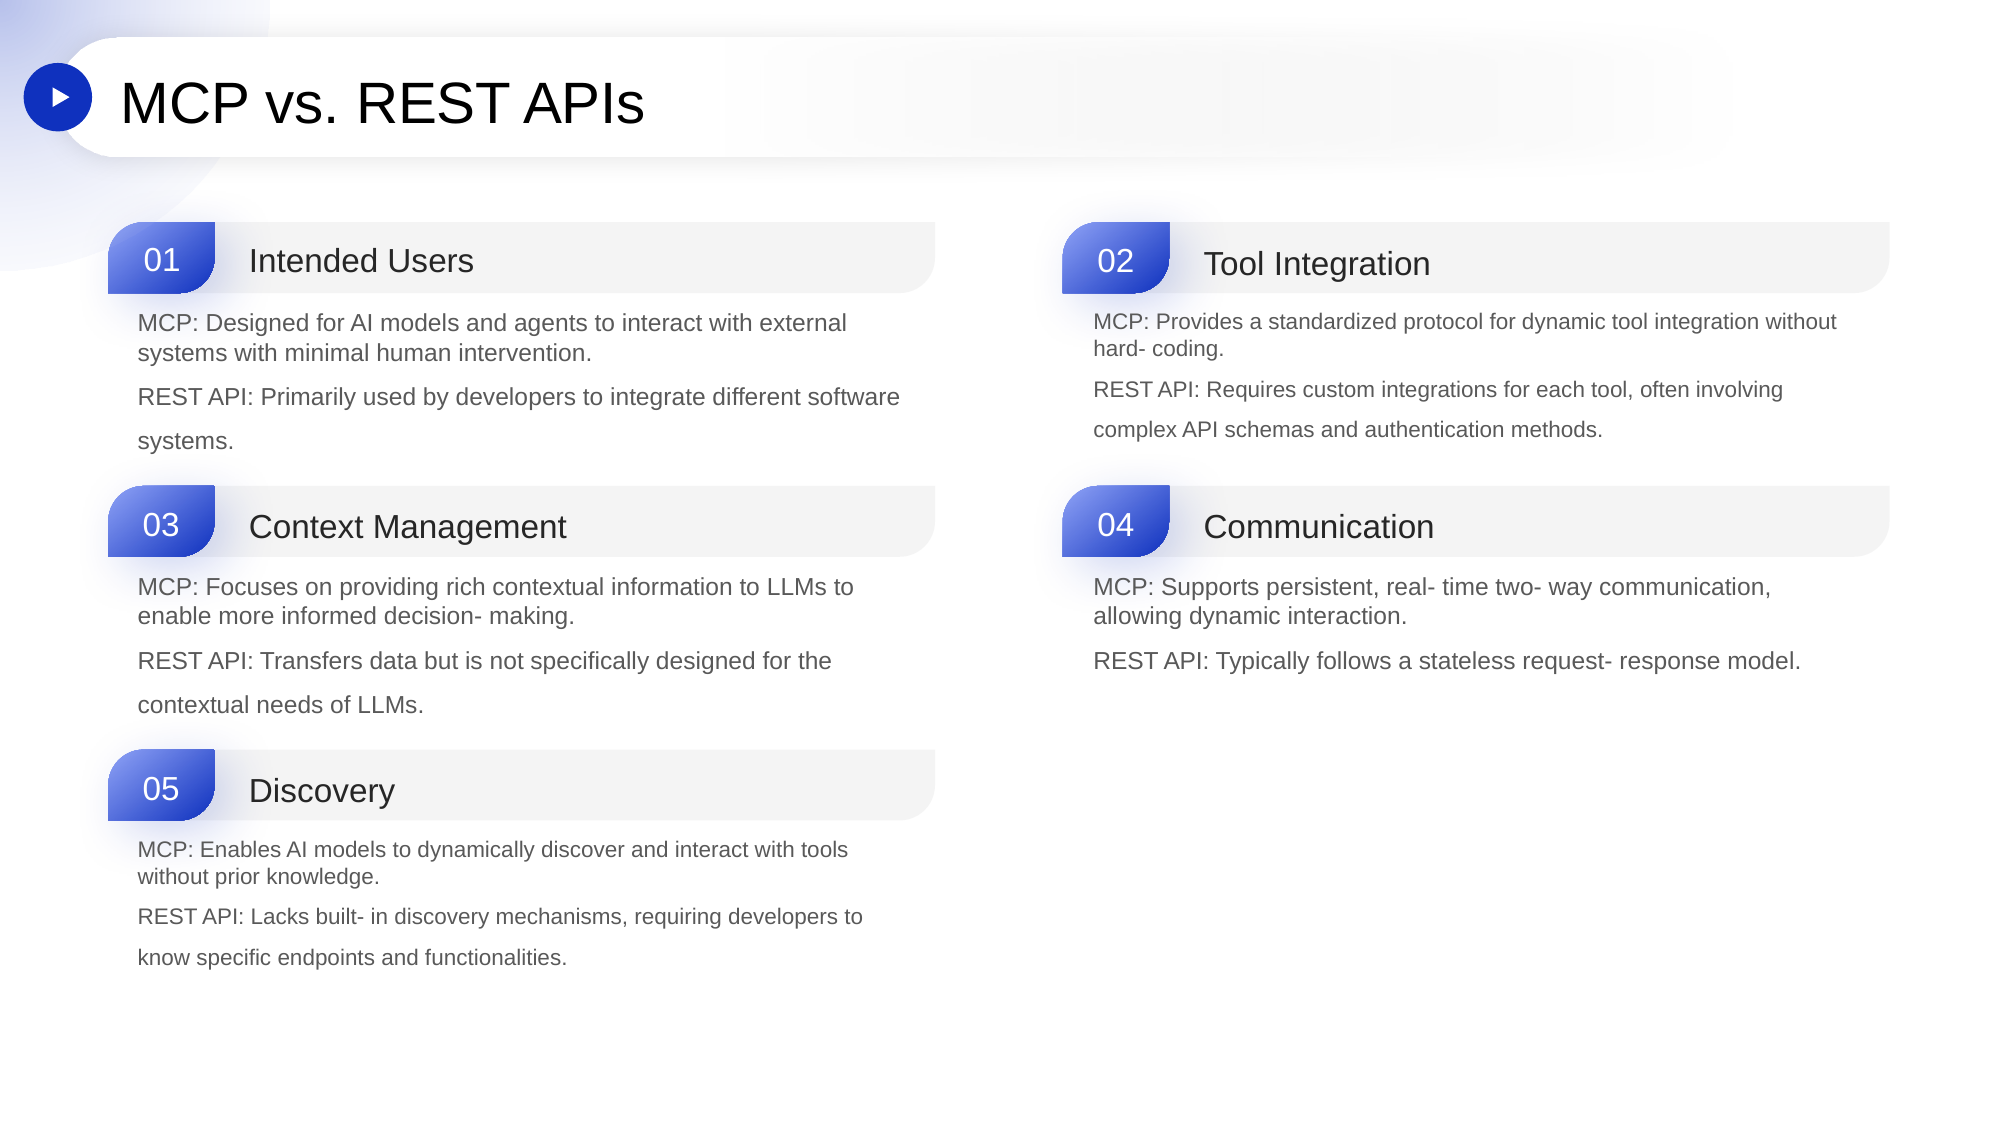

MCP vs. REST APIs

Intended Users
Tool Integration
01
02
MCP: Designed for AI models and agents to interact with external systems with minimal human intervention.
REST API: Primarily used by developers to integrate different software systems.
MCP: Provides a standardized protocol for dynamic tool integration without hard- coding.
REST API: Requires custom integrations for each tool, often involving complex API schemas and authentication methods.

Context Management
Communication
03
04
MCP: Focuses on providing rich contextual information to LLMs to enable more informed decision- making.
REST API: Transfers data but is not specifically designed for the contextual needs of LLMs.
MCP: Supports persistent, real- time two- way communication, allowing dynamic interaction.
REST API: Typically follows a stateless request- response model.

Discovery
05
MCP: Enables AI models to dynamically discover and interact with tools without prior knowledge.
REST API: Lacks built- in discovery mechanisms, requiring developers to know specific endpoints and functionalities.